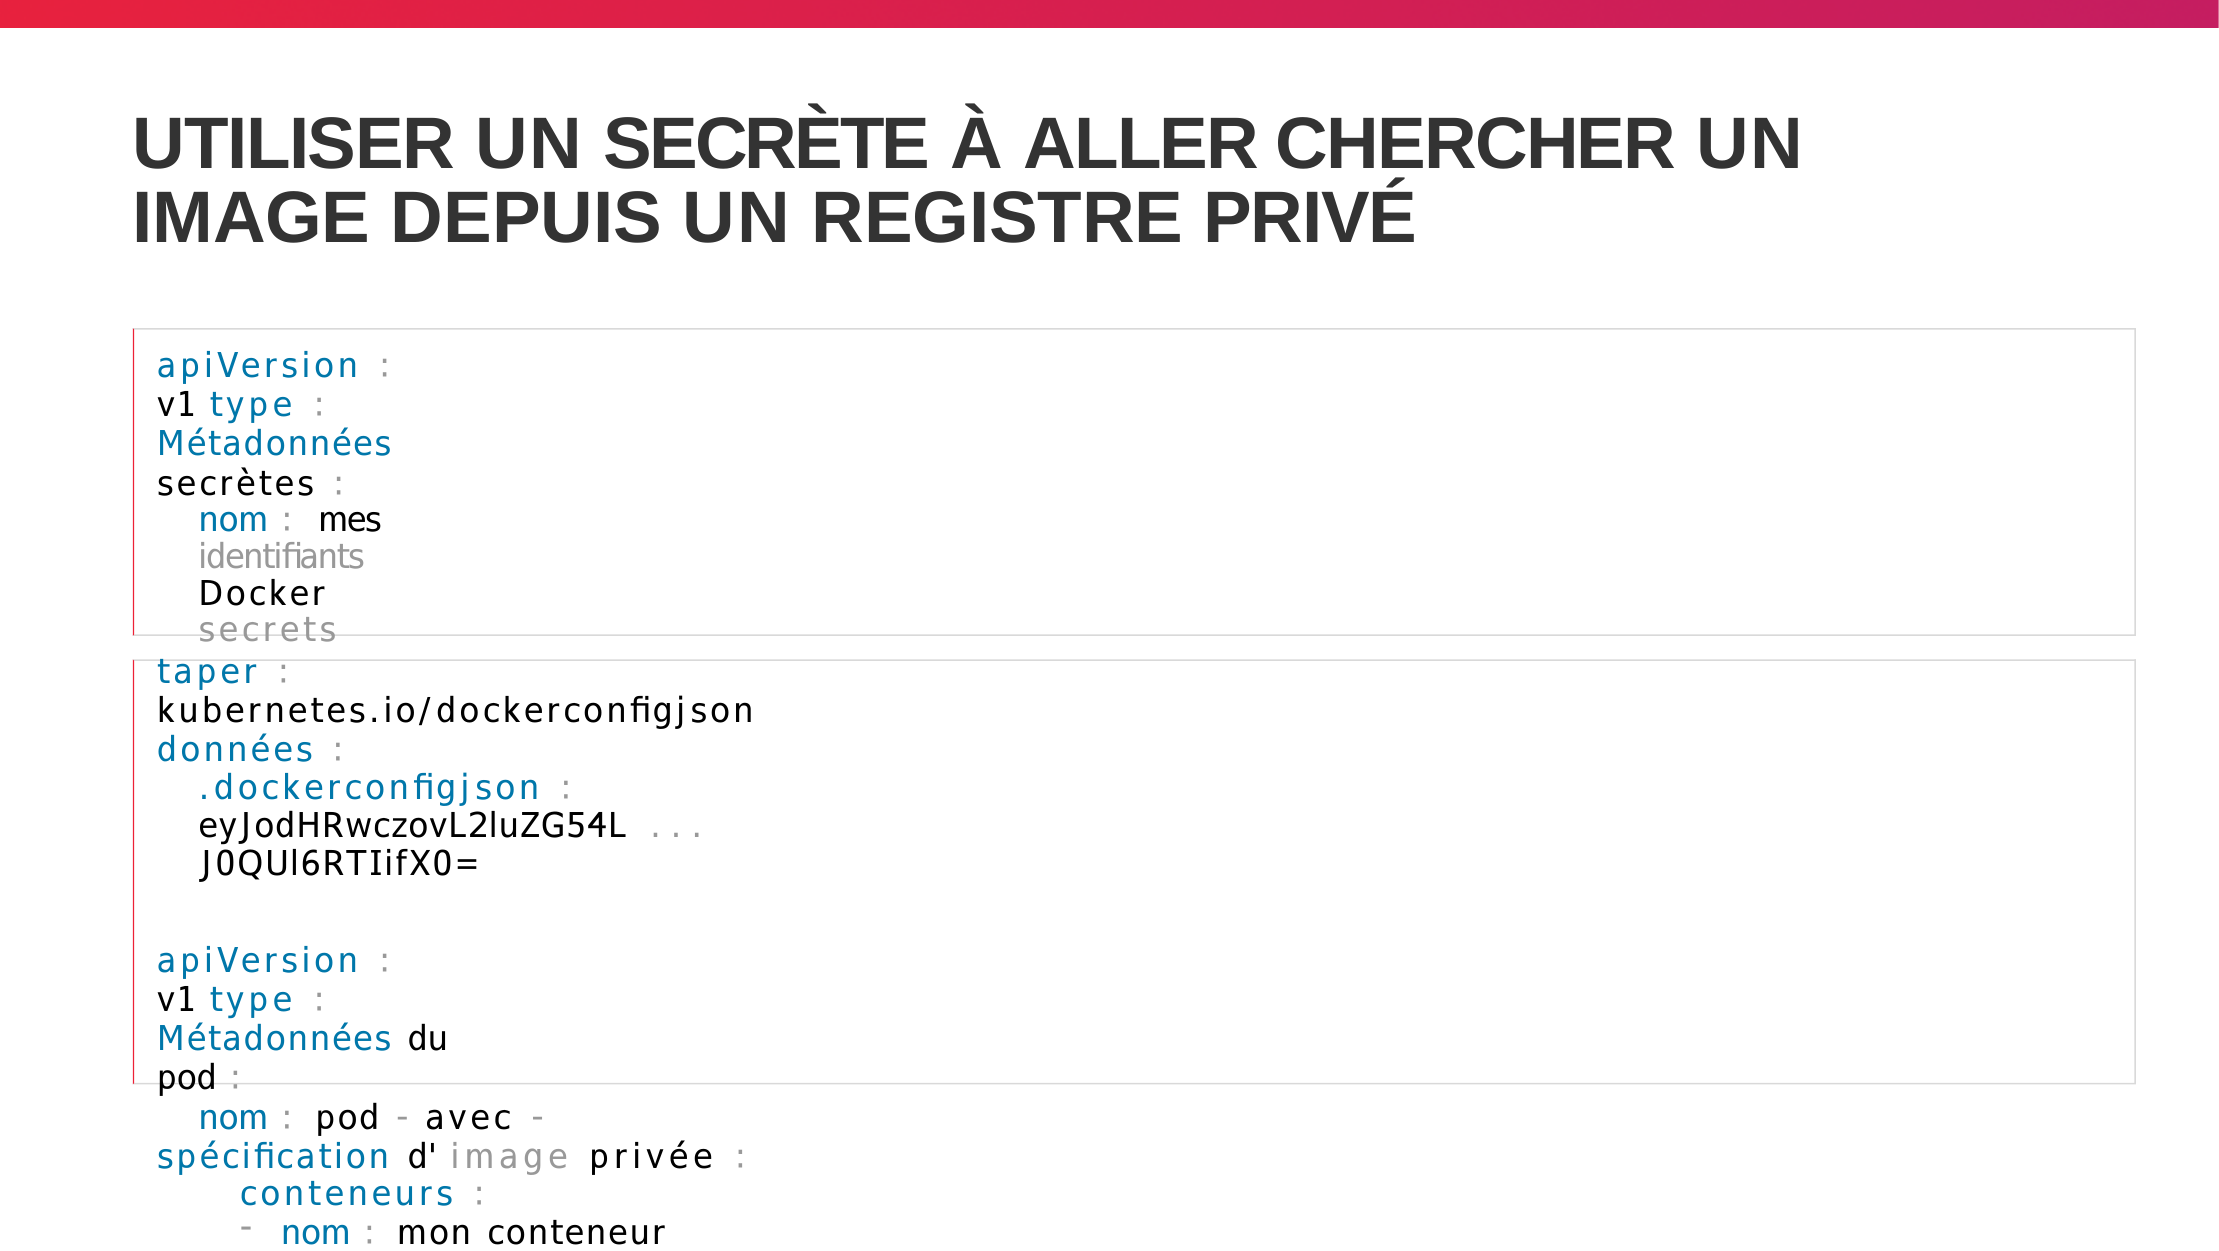

# UTILISER UN SECRÈTE À ALLER CHERCHER UN IMAGE DEPUIS UN REGISTRE PRIVÉ

apiVersion :  v1 type : Métadonnées secrètes :
nom :  mes identifiants Docker secrets​​​
taper : kubernetes.io/dockerconfigjson données :
.dockerconfigjson :  eyJodHRwczovL2luZG54L  ...  J0QUl6RTIifX0=

apiVersion :  v1 type : Métadonnées du pod :
nom :  pod - avec - spécification d' image privée :
conteneurs :
nom : mon conteneur
image : registry.internal.company.com/my-secret-image imagePullSecrets :
nom :  mes identifiants Docker secrets​​​